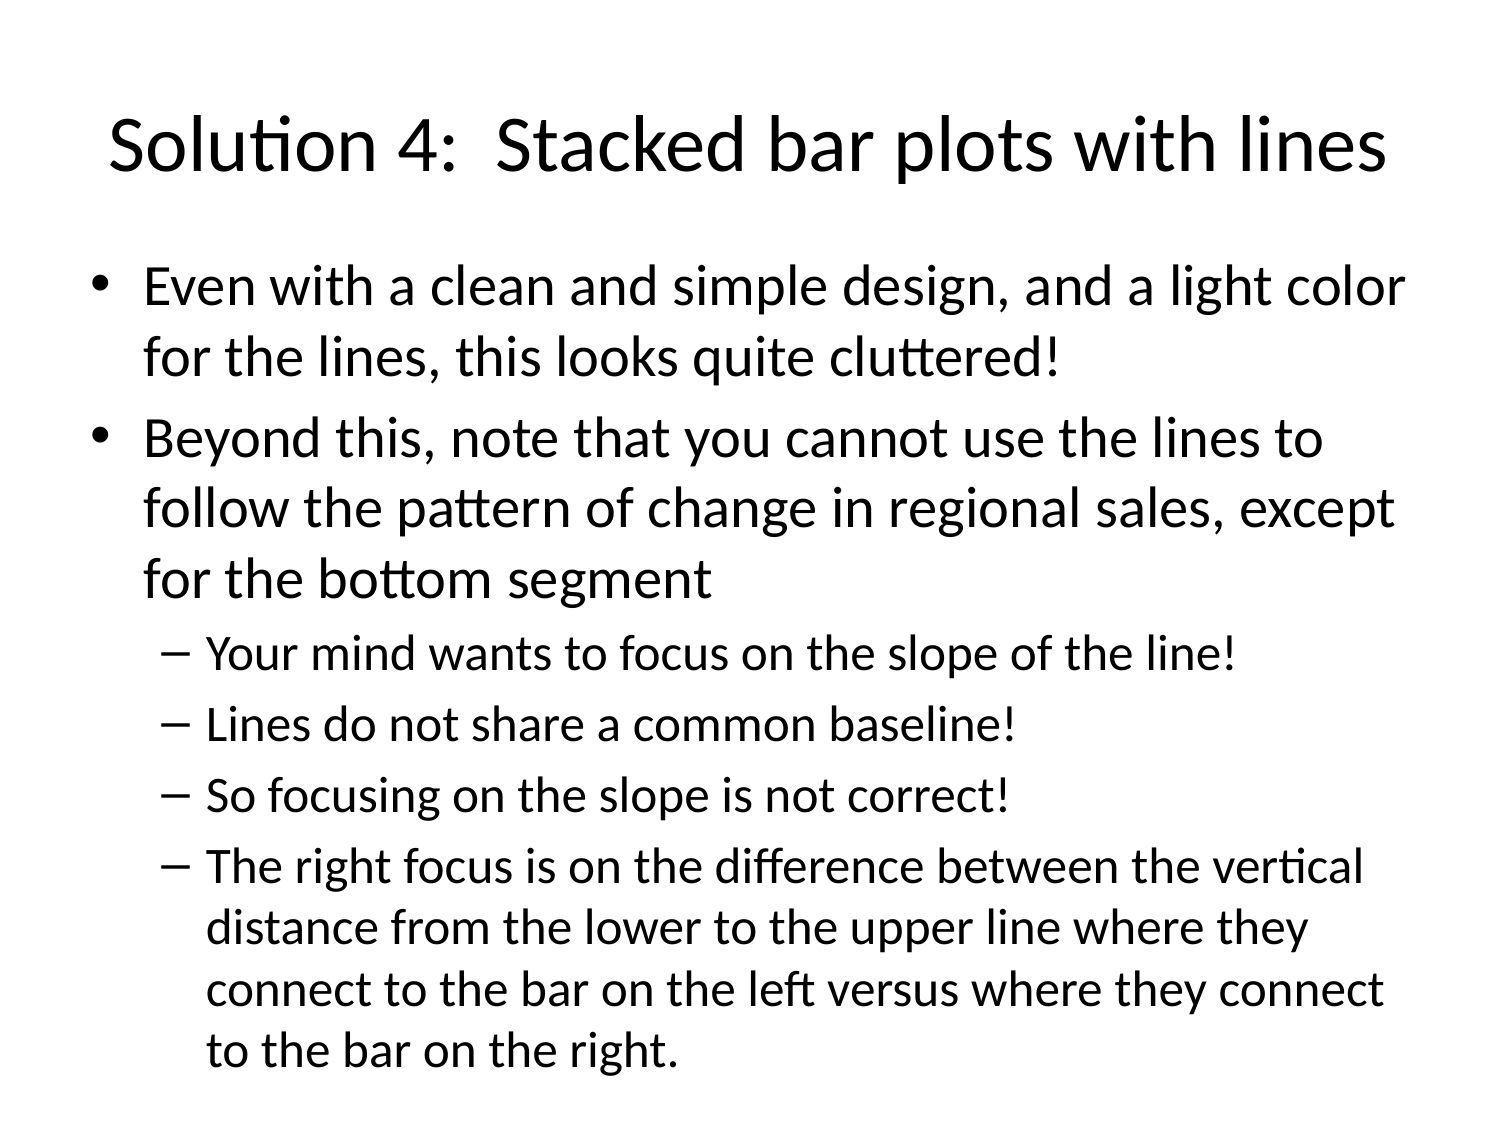

# Solution 4:  Stacked bar plots with lines
Even with a clean and simple design, and a light color for the lines, this looks quite cluttered!
Beyond this, note that you cannot use the lines to follow the pattern of change in regional sales, except for the bottom segment
Your mind wants to focus on the slope of the line!
Lines do not share a common baseline!
So focusing on the slope is not correct!
The right focus is on the difference between the vertical distance from the lower to the upper line where they connect to the bar on the left versus where they connect to the bar on the right.